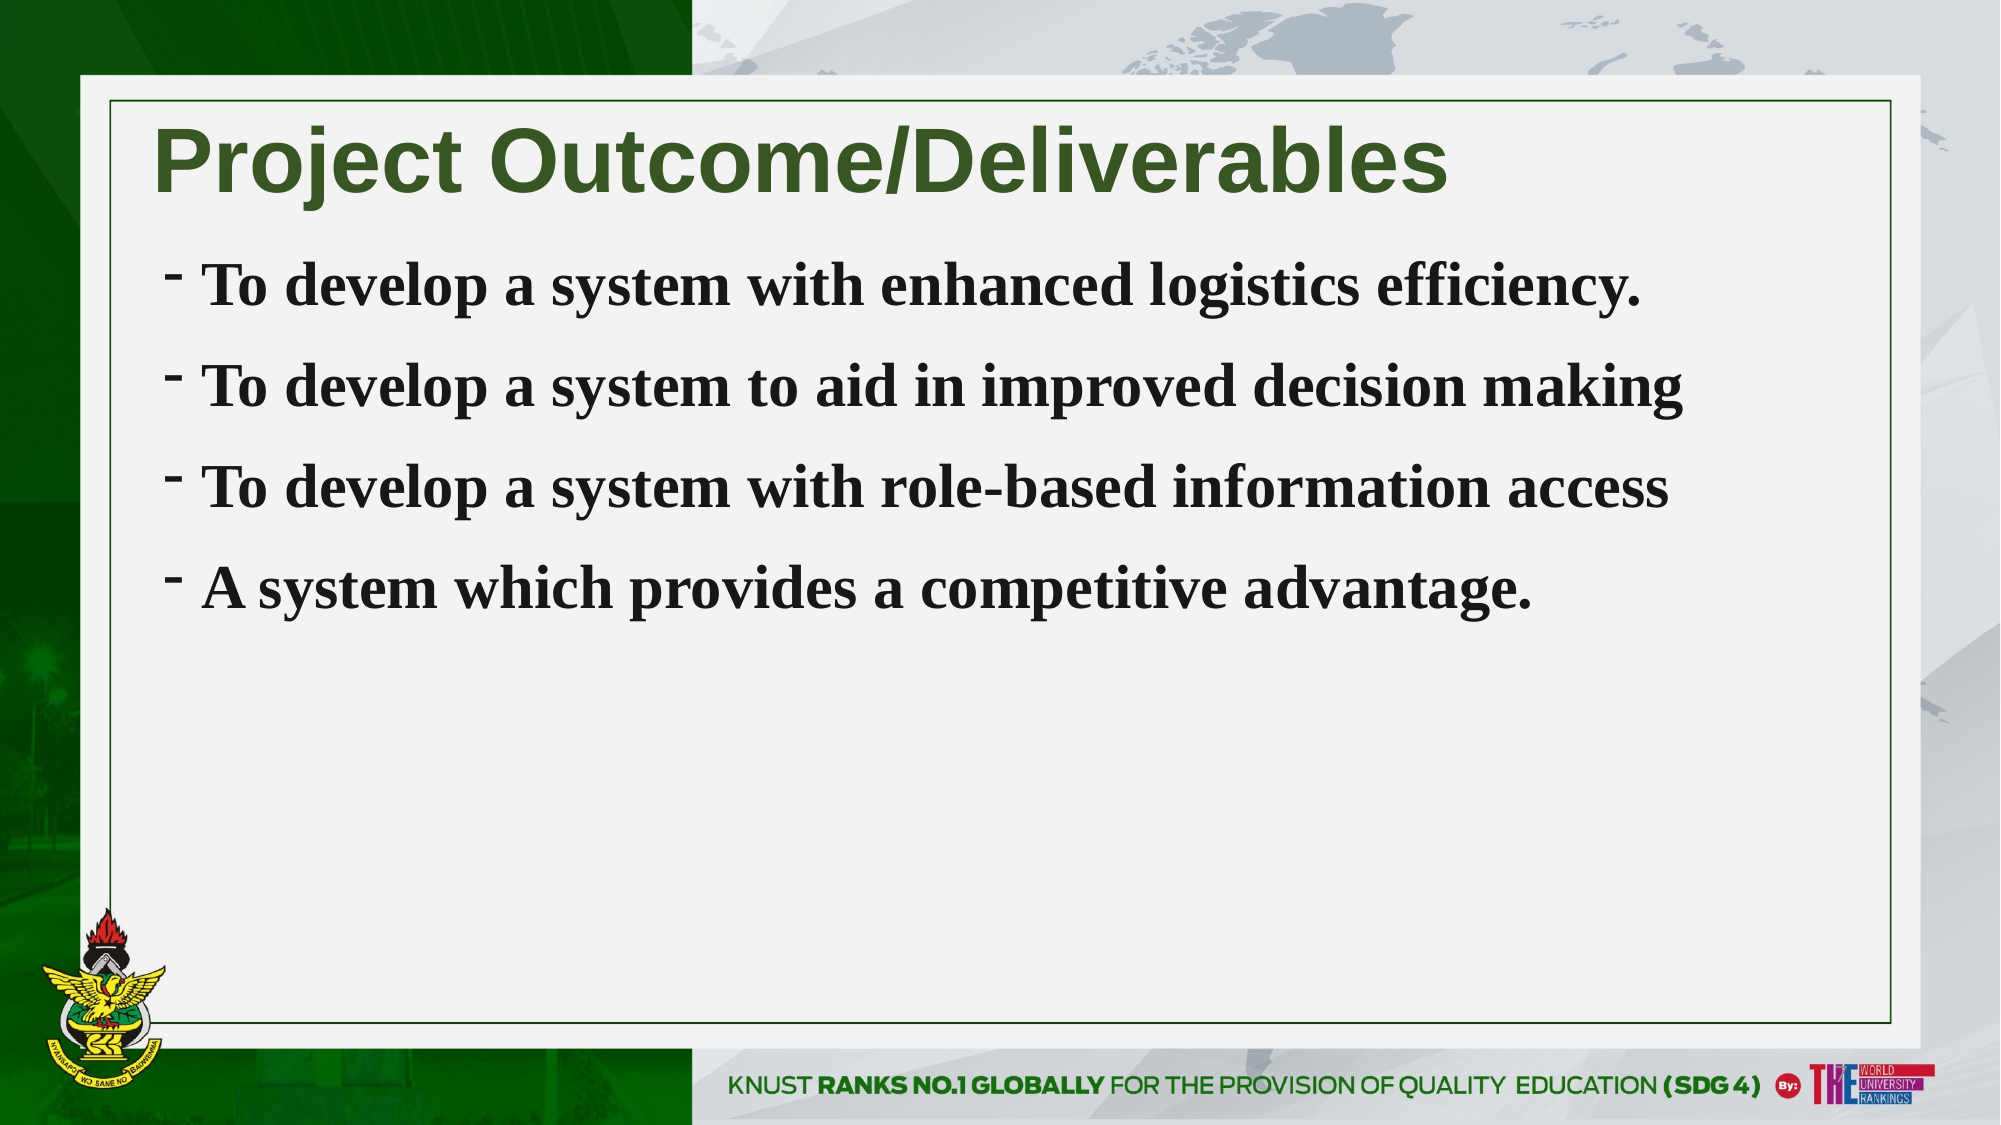

# ⁠Project Outcome/Deliverables
To develop a system with enhanced logistics efficiency.
To develop a system to aid in improved decision making
To develop a system with role-based information access
A system which provides a competitive advantage.

7